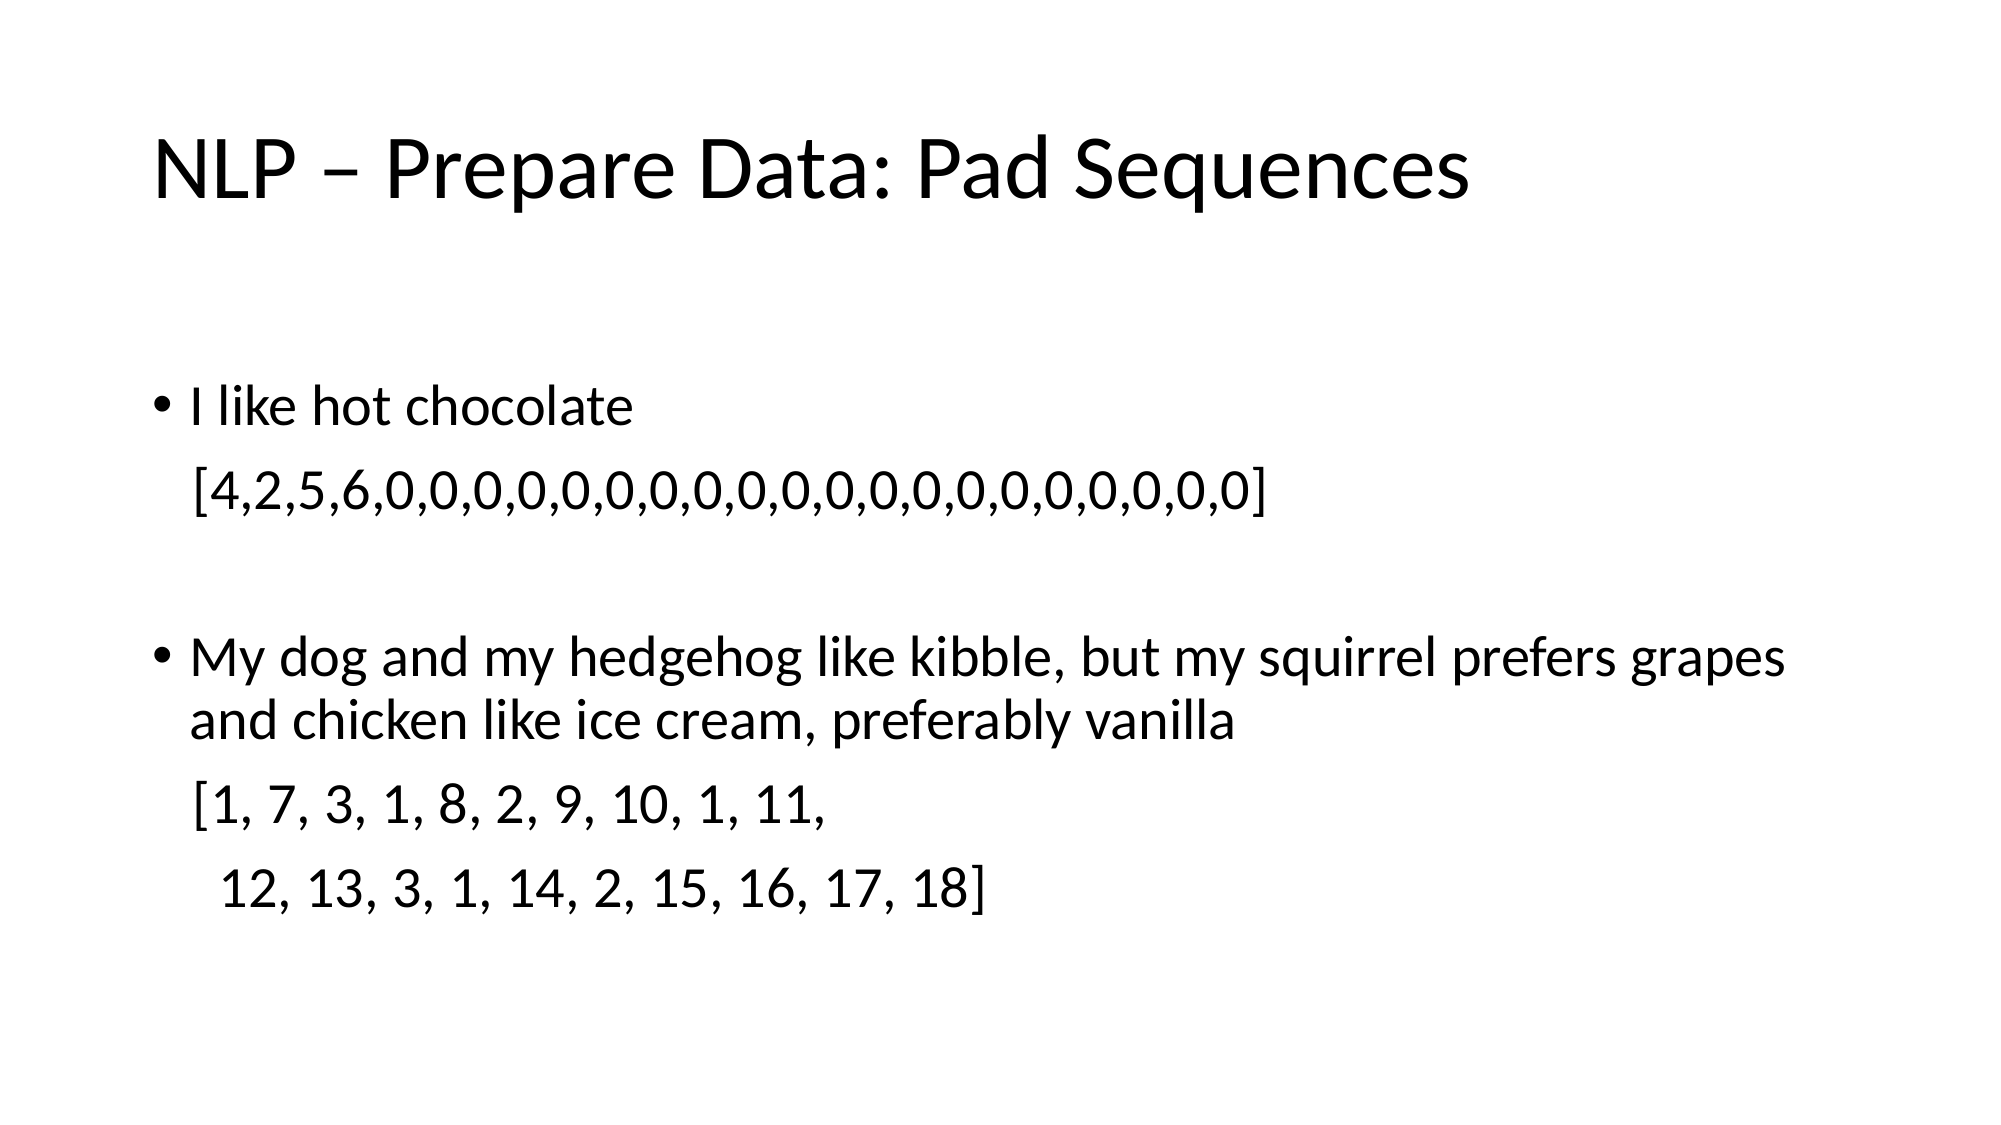

# NLP – Prepare Data: Pad Sequences

I like hot chocolate
   [4,2,5,6,0,0,0,0,0,0,0,0,0,0,0,0,0,0,0,0,0,0,0,0]

My dog and my hedgehog like kibble, but my squirrel prefers grapes and chicken like ice cream, preferably vanilla
   [1, 7, 3, 1, 8, 2, 9, 10, 1, 11,
     12, 13, 3, 1, 14, 2, 15, 16, 17, 18]